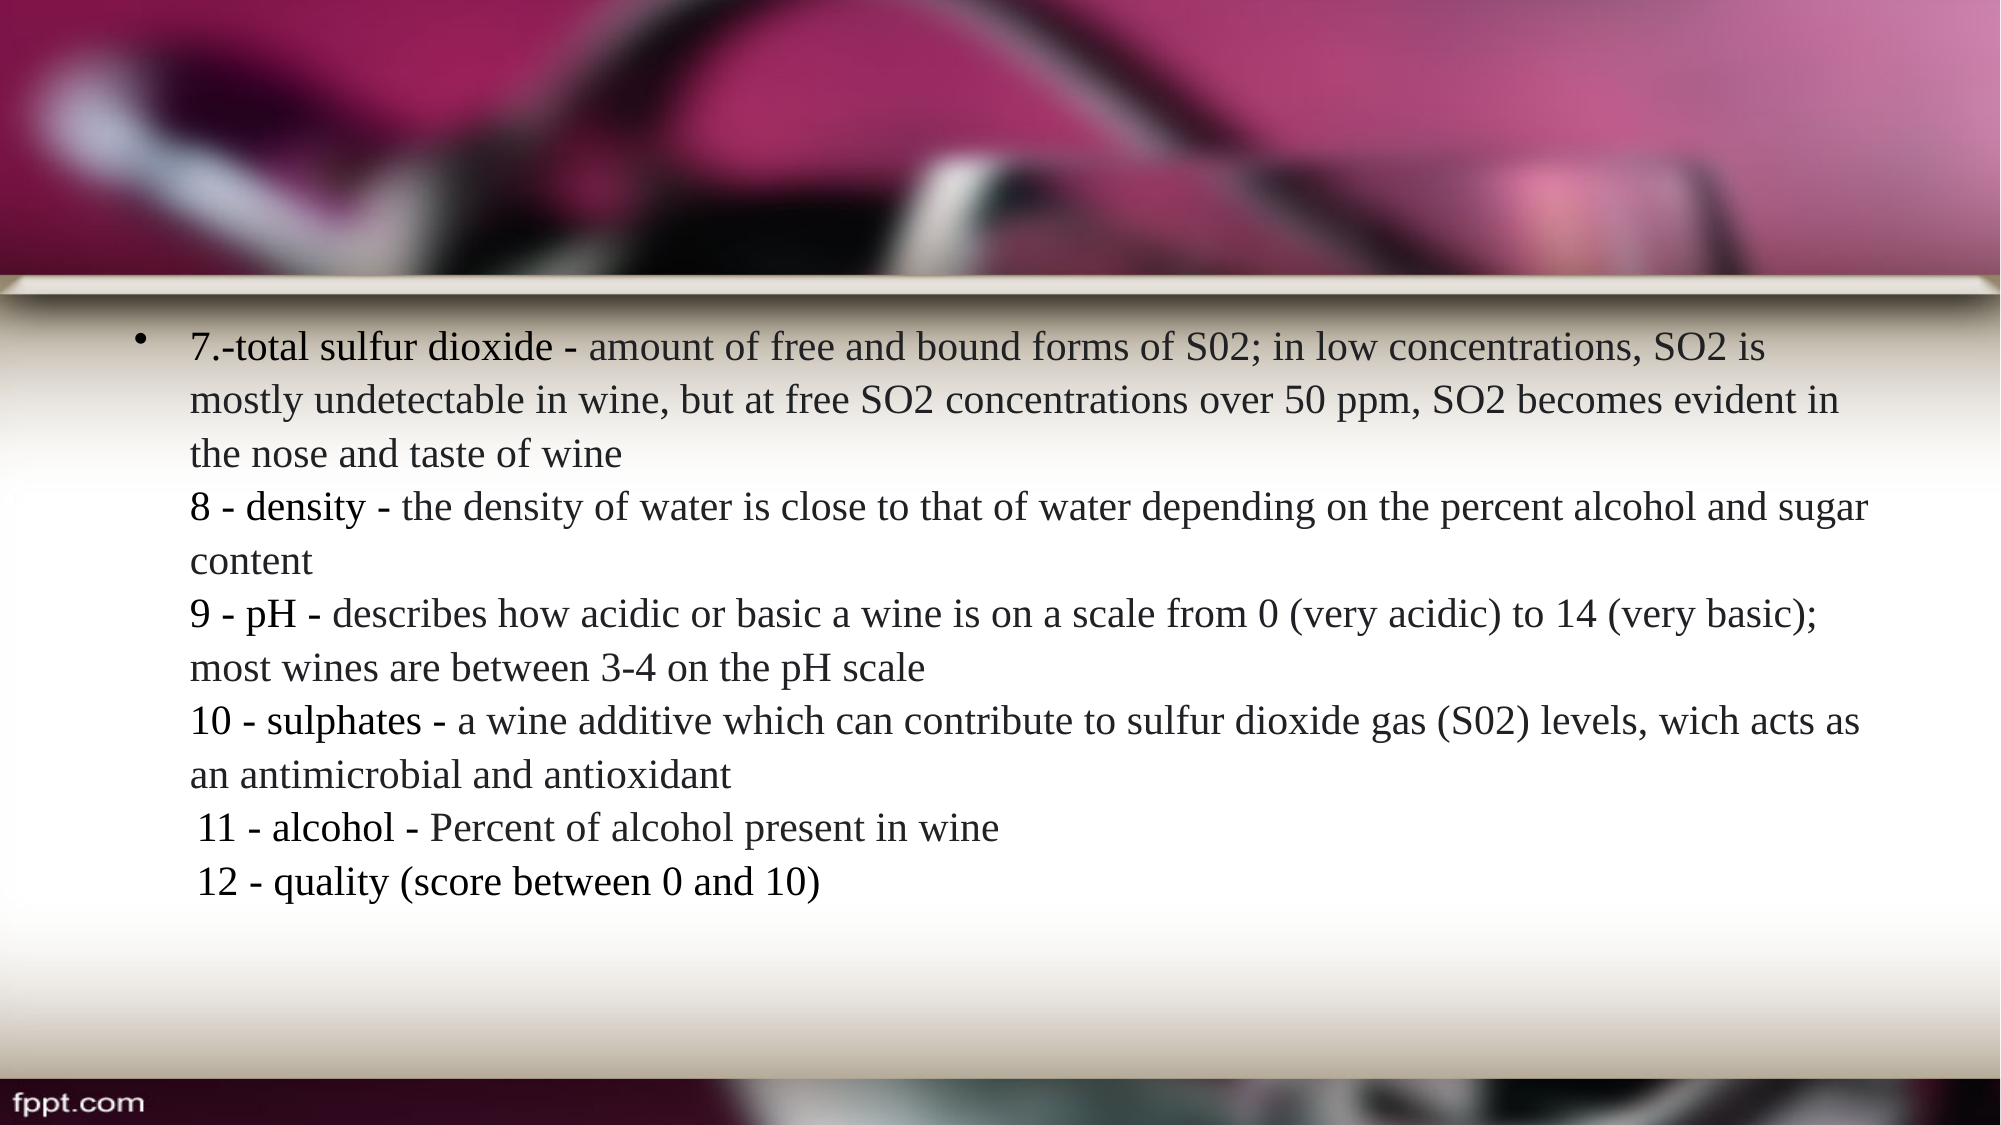

7.-total sulfur dioxide - amount of free and bound forms of S02; in low concentrations, SO2 is mostly undetectable in wine, but at free SO2 concentrations over 50 ppm, SO2 becomes evident in the nose and taste of wine
8 - density - the density of water is close to that of water depending on the percent alcohol and sugar content
9 - pH - describes how acidic or basic a wine is on a scale from 0 (very acidic) to 14 (very basic); most wines are between 3-4 on the pH scale
10 - sulphates - a wine additive which can contribute to sulfur dioxide gas (S02) levels, wich acts as an antimicrobial and antioxidant
      11 - alcohol - Percent of alcohol present in wine
      12 - quality (score between 0 and 10)